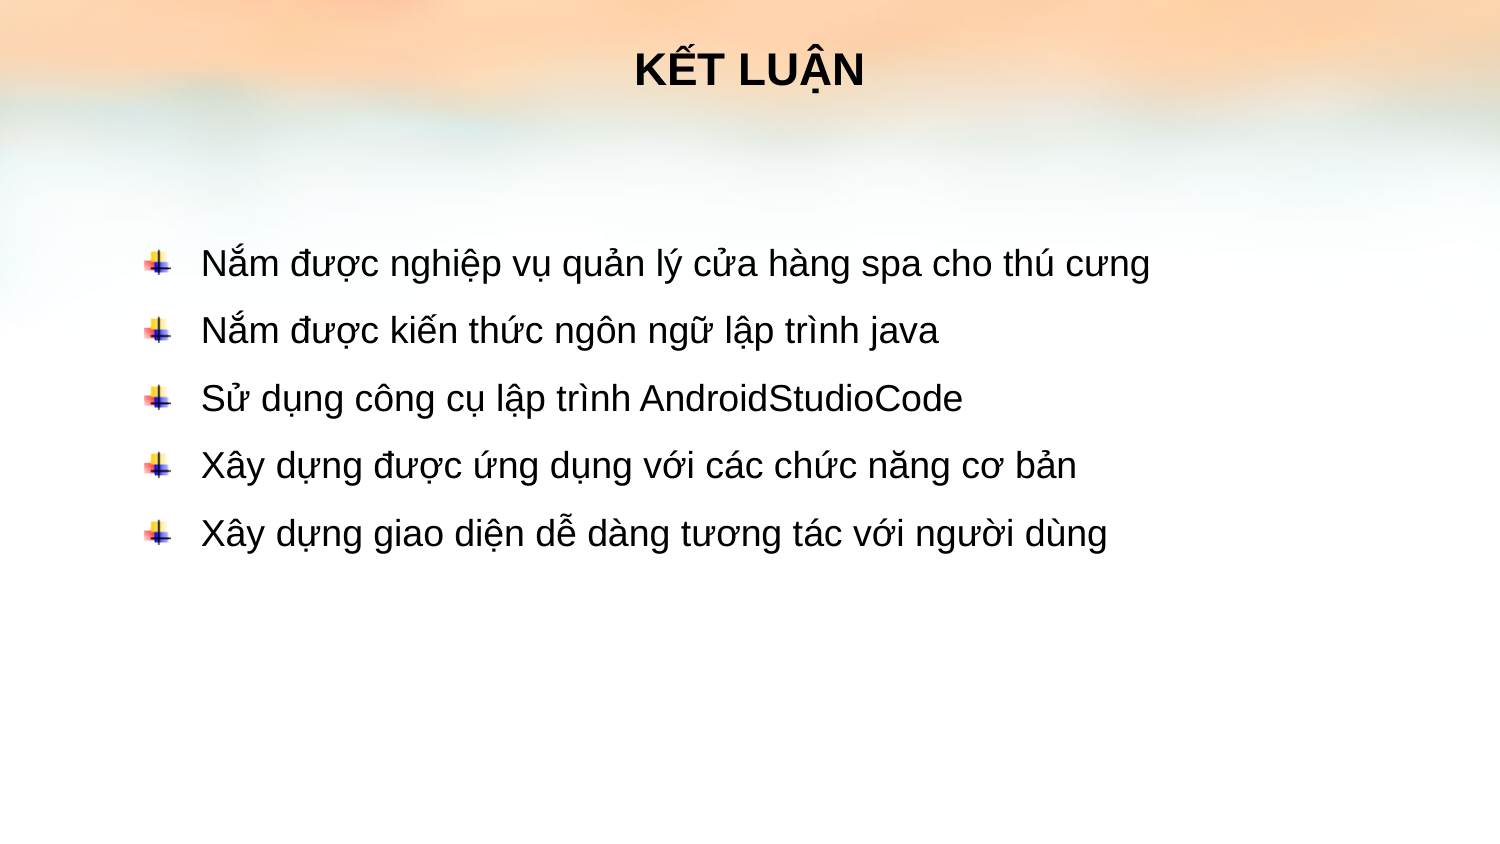

KẾT LUẬN

Nắm được nghiệp vụ quản lý cửa hàng spa cho thú cưng
Nắm được kiến thức ngôn ngữ lập trình java
Sử dụng công cụ lập trình AndroidStudioCode
Xây dựng được ứng dụng với các chức năng cơ bản
Xây dựng giao diện dễ dàng tương tác với người dùng